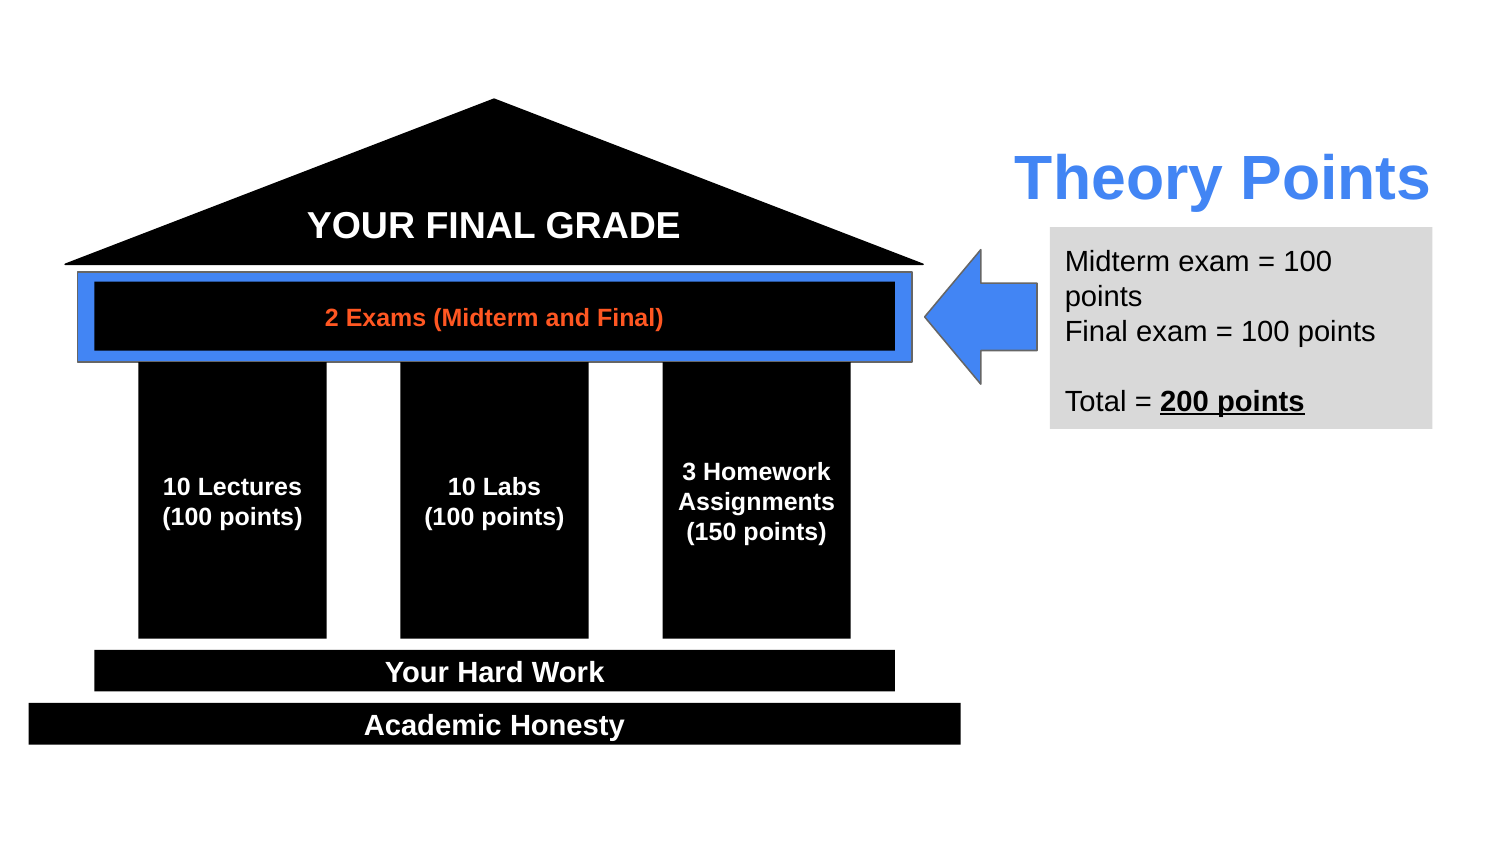

Theory Points
YOUR FINAL GRADE
Midterm exam = 100 points
Final exam = 100 points

Total = 200 points

2 Exams (Midterm and Final)
10 Lectures
(100 points)
10 Labs
(100 points)
3 Homework Assignments
(150 points)
Your Hard Work
Academic Honesty